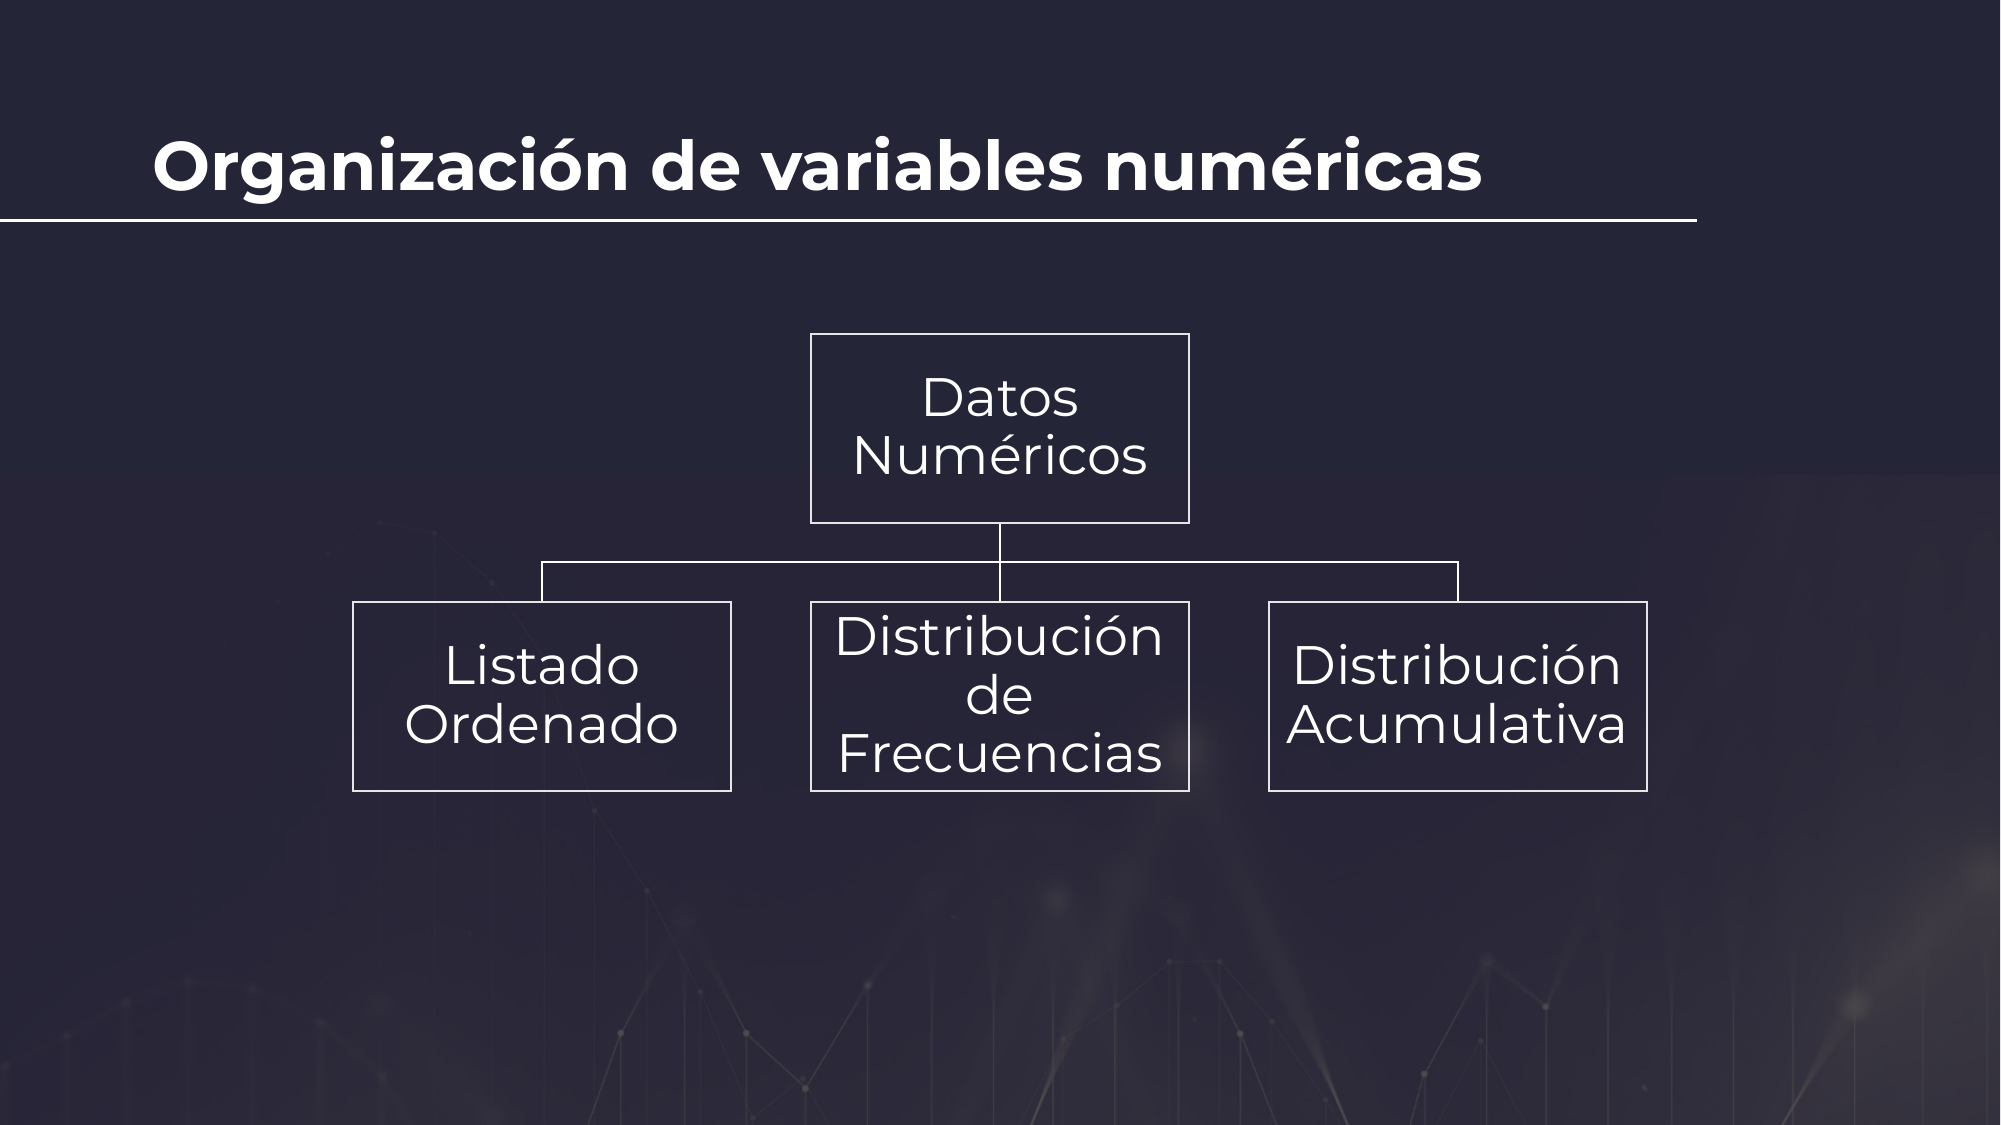

# Organización de variables numéricas
Datos Numéricos
Listado Ordenado
Distribución de Frecuencias
Distribución Acumulativa